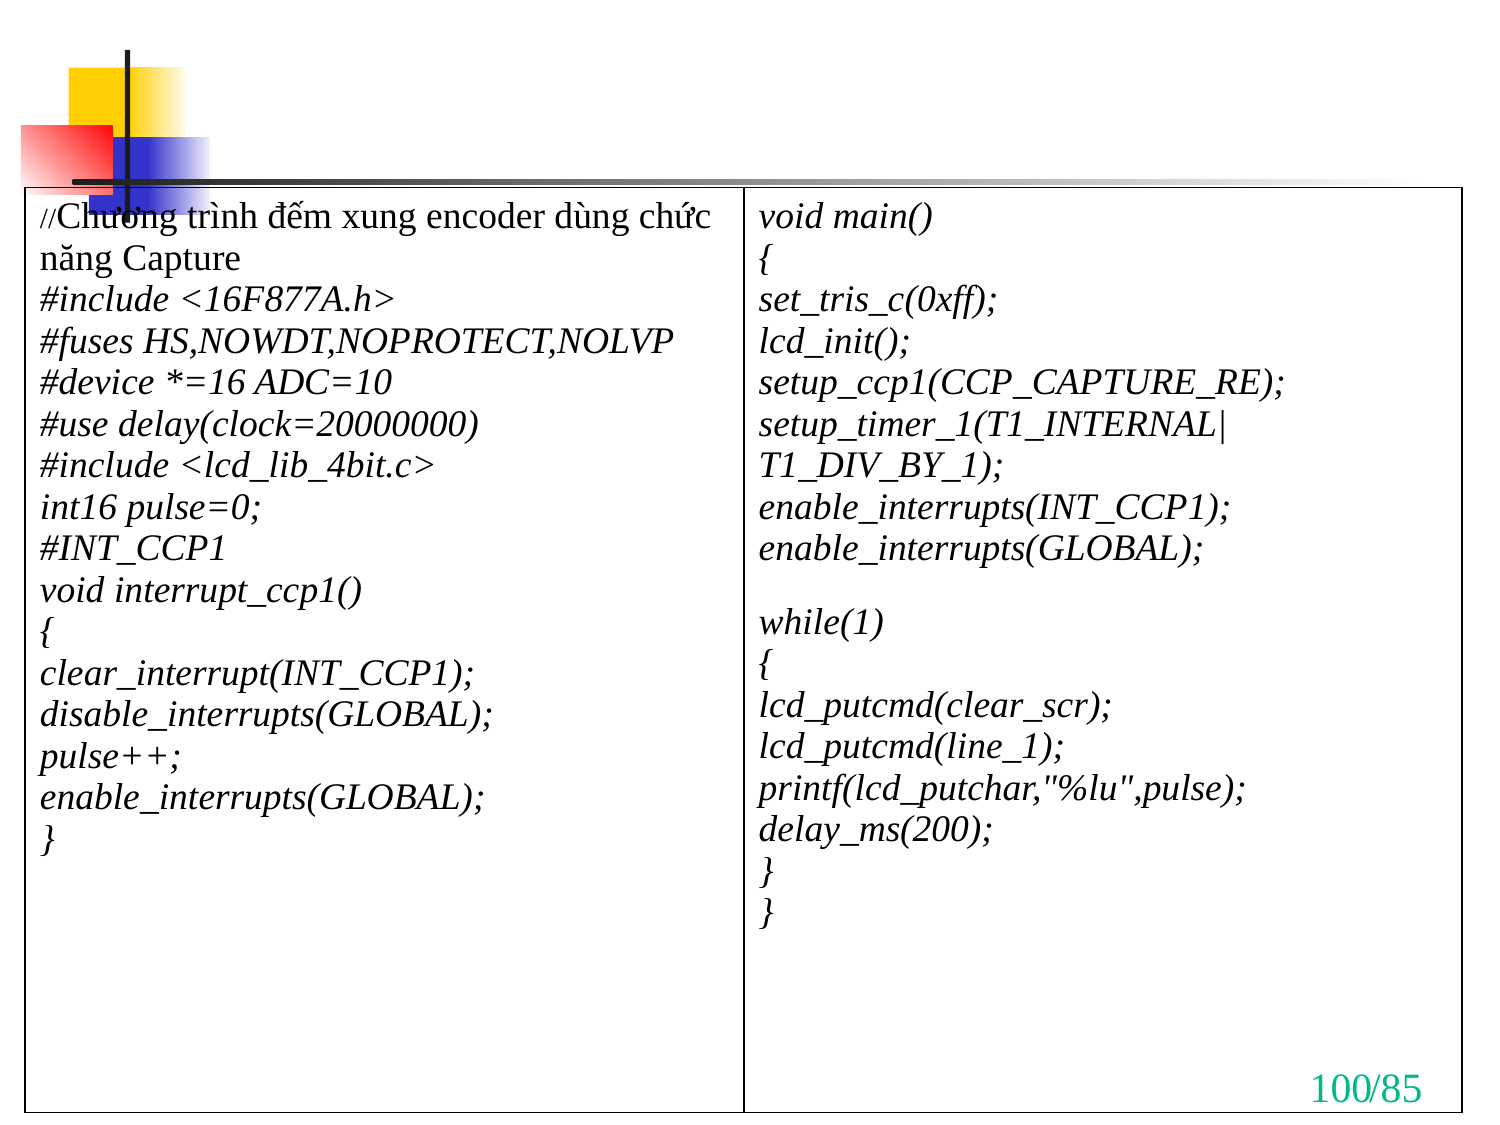

#
| //Chương trình đếm xung encoder dùng chức năng Capture #include <16F877A.h> #fuses HS,NOWDT,NOPROTECT,NOLVP #device \*=16 ADC=10 #use delay(clock=20000000) #include <lcd\_lib\_4bit.c> int16 pulse=0; #INT\_CCP1 void interrupt\_ccp1() {  clear\_interrupt(INT\_CCP1); disable\_interrupts(GLOBAL); pulse++; enable\_interrupts(GLOBAL); } | void main() { set\_tris\_c(0xff); lcd\_init(); setup\_ccp1(CCP\_CAPTURE\_RE); setup\_timer\_1(T1\_INTERNAL|T1\_DIV\_BY\_1); enable\_interrupts(INT\_CCP1); enable\_interrupts(GLOBAL); while(1) { lcd\_putcmd(clear\_scr); lcd\_putcmd(line\_1); printf(lcd\_putchar,"%lu",pulse); delay\_ms(200); } } |
| --- | --- |

100